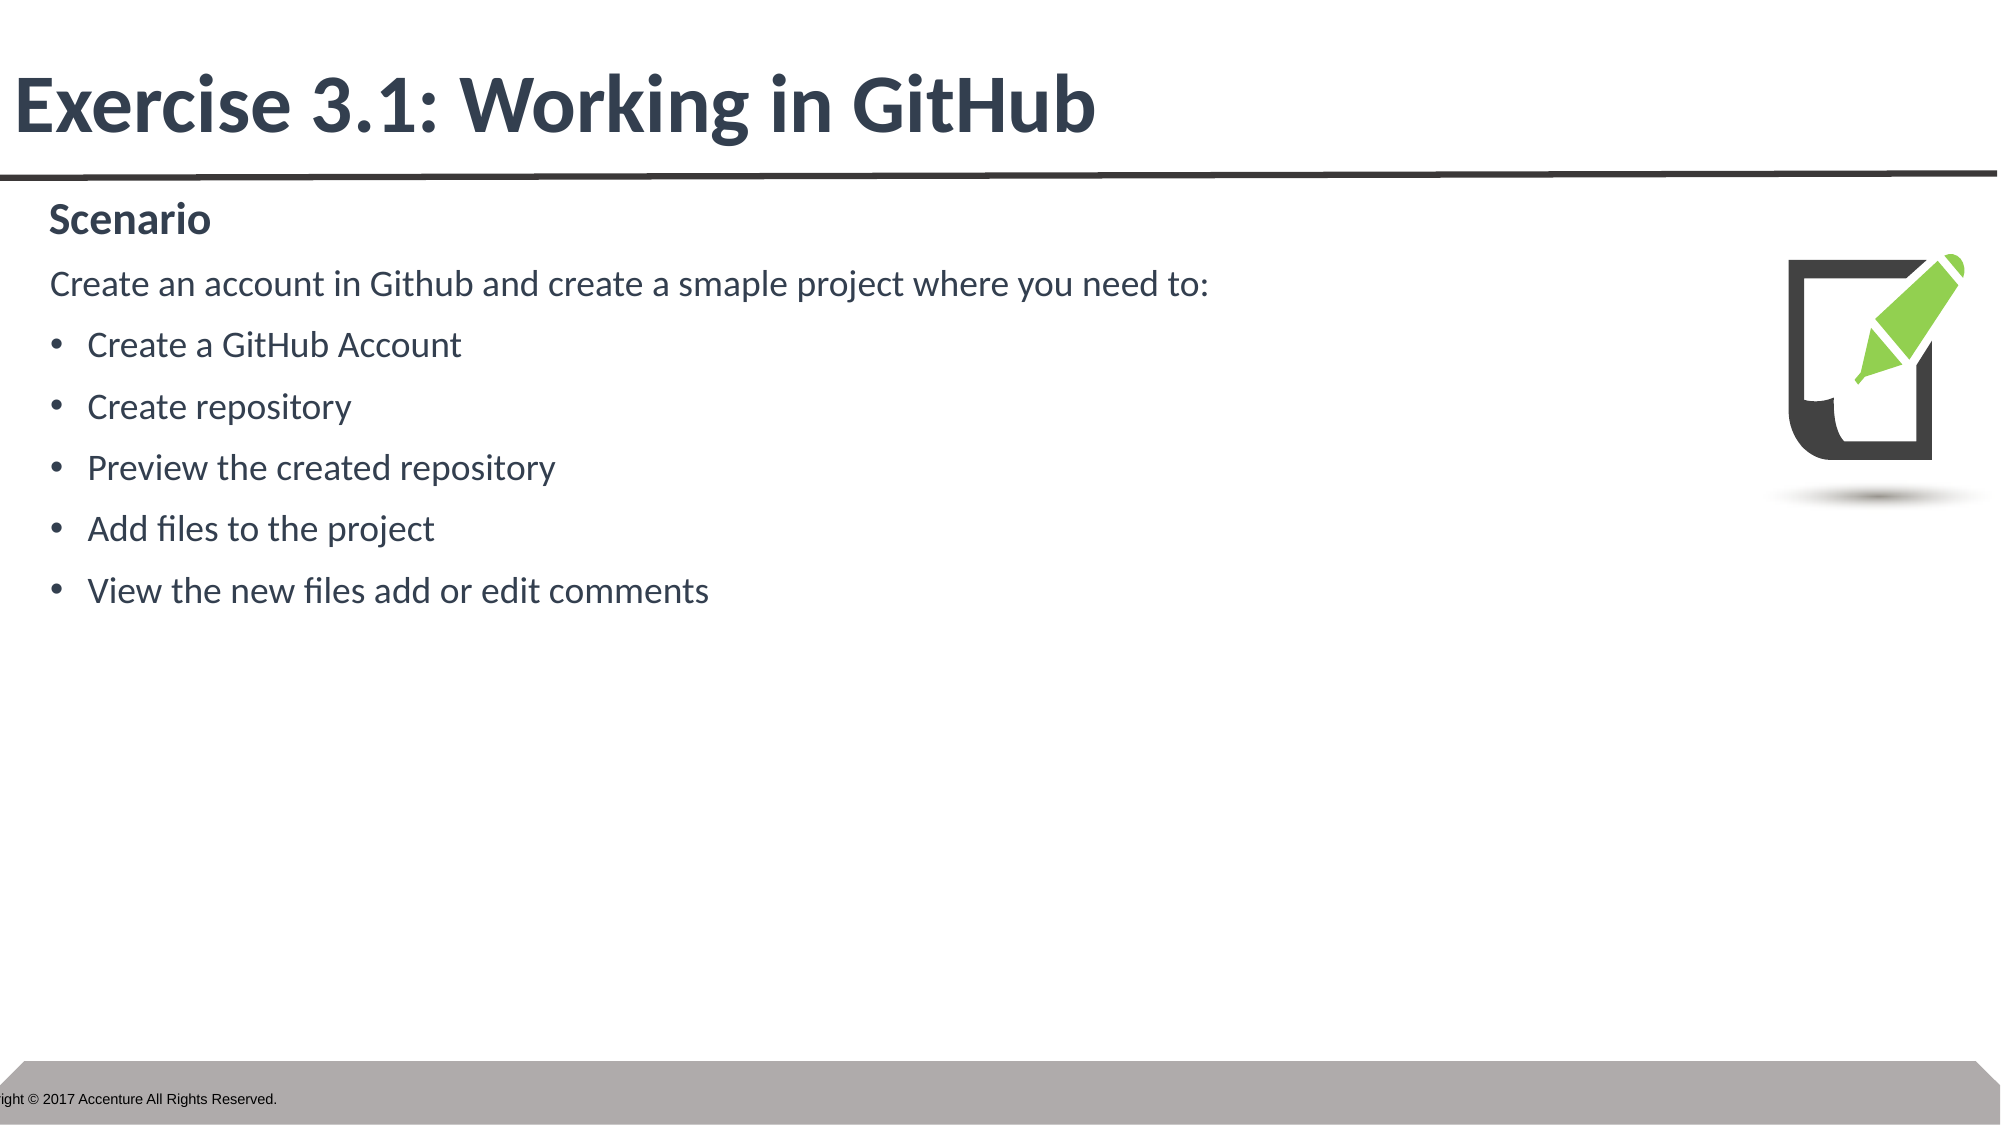

# Exercise 3.1: Working in GitHub
Scenario
Create an account in Github and create a smaple project where you need to:
Create a GitHub Account
Create repository
Preview the created repository
Add files to the project
View the new files add or edit comments